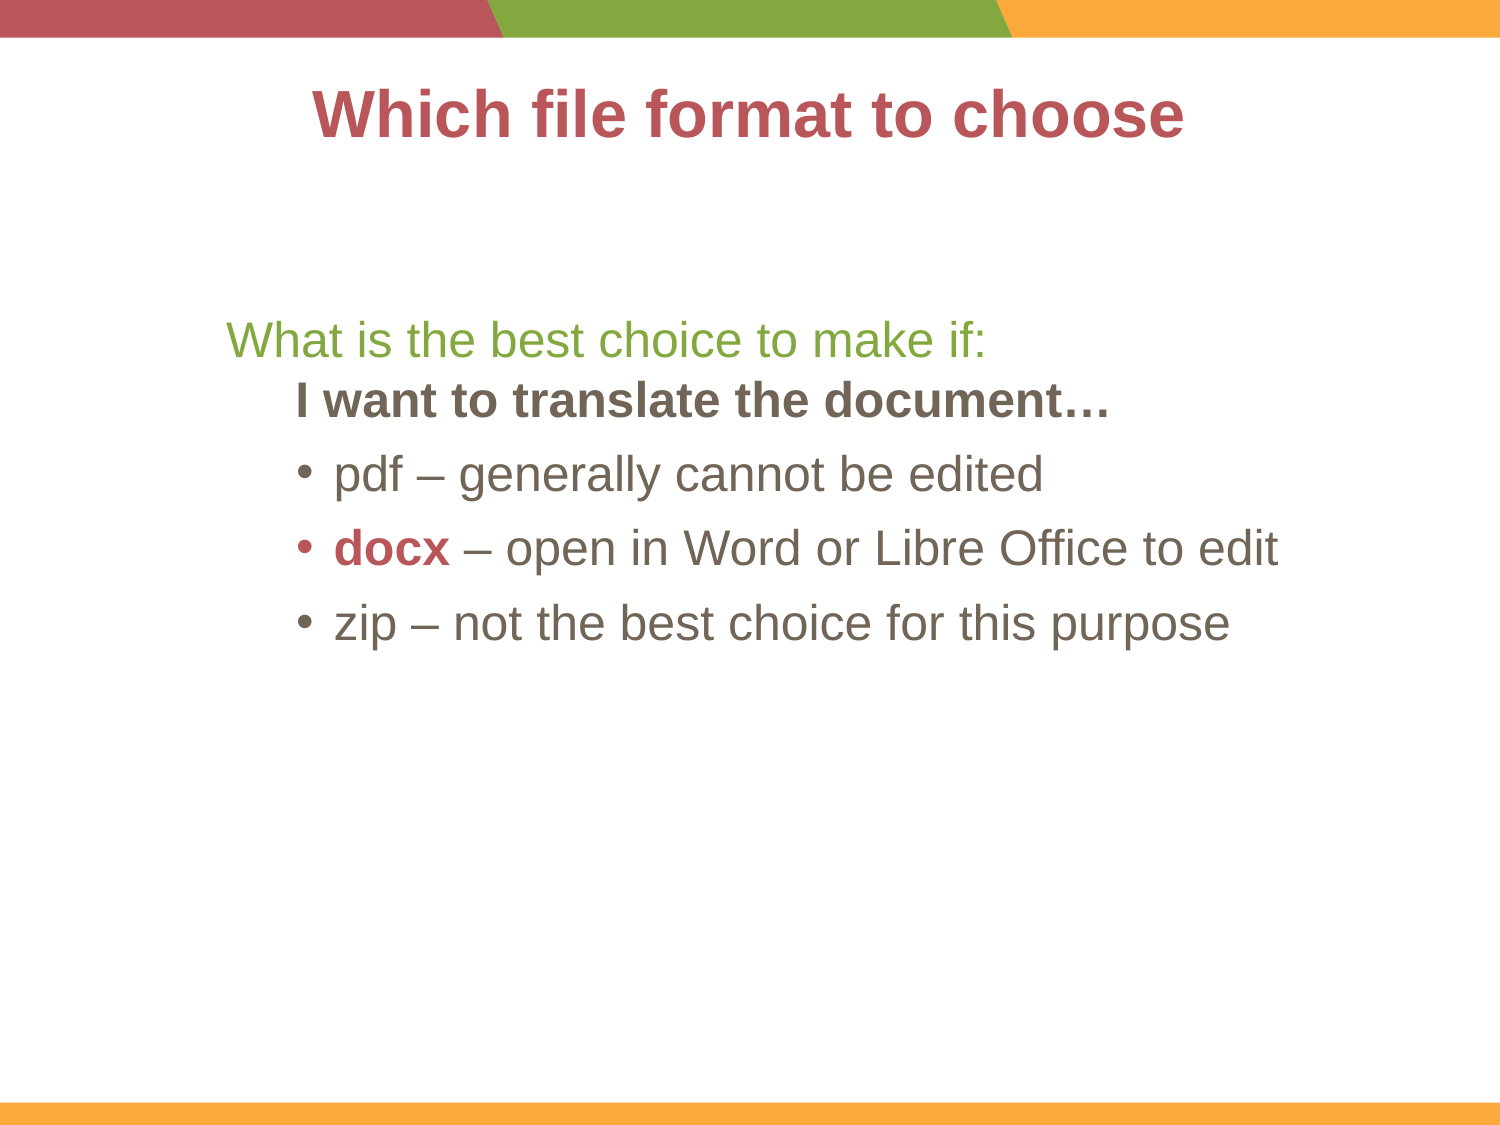

# Which file format to choose
What is the best choice to make if:
I want to translate the document…
pdf – generally cannot be edited
docx – open in Word or Libre Office to edit
zip – not the best choice for this purpose